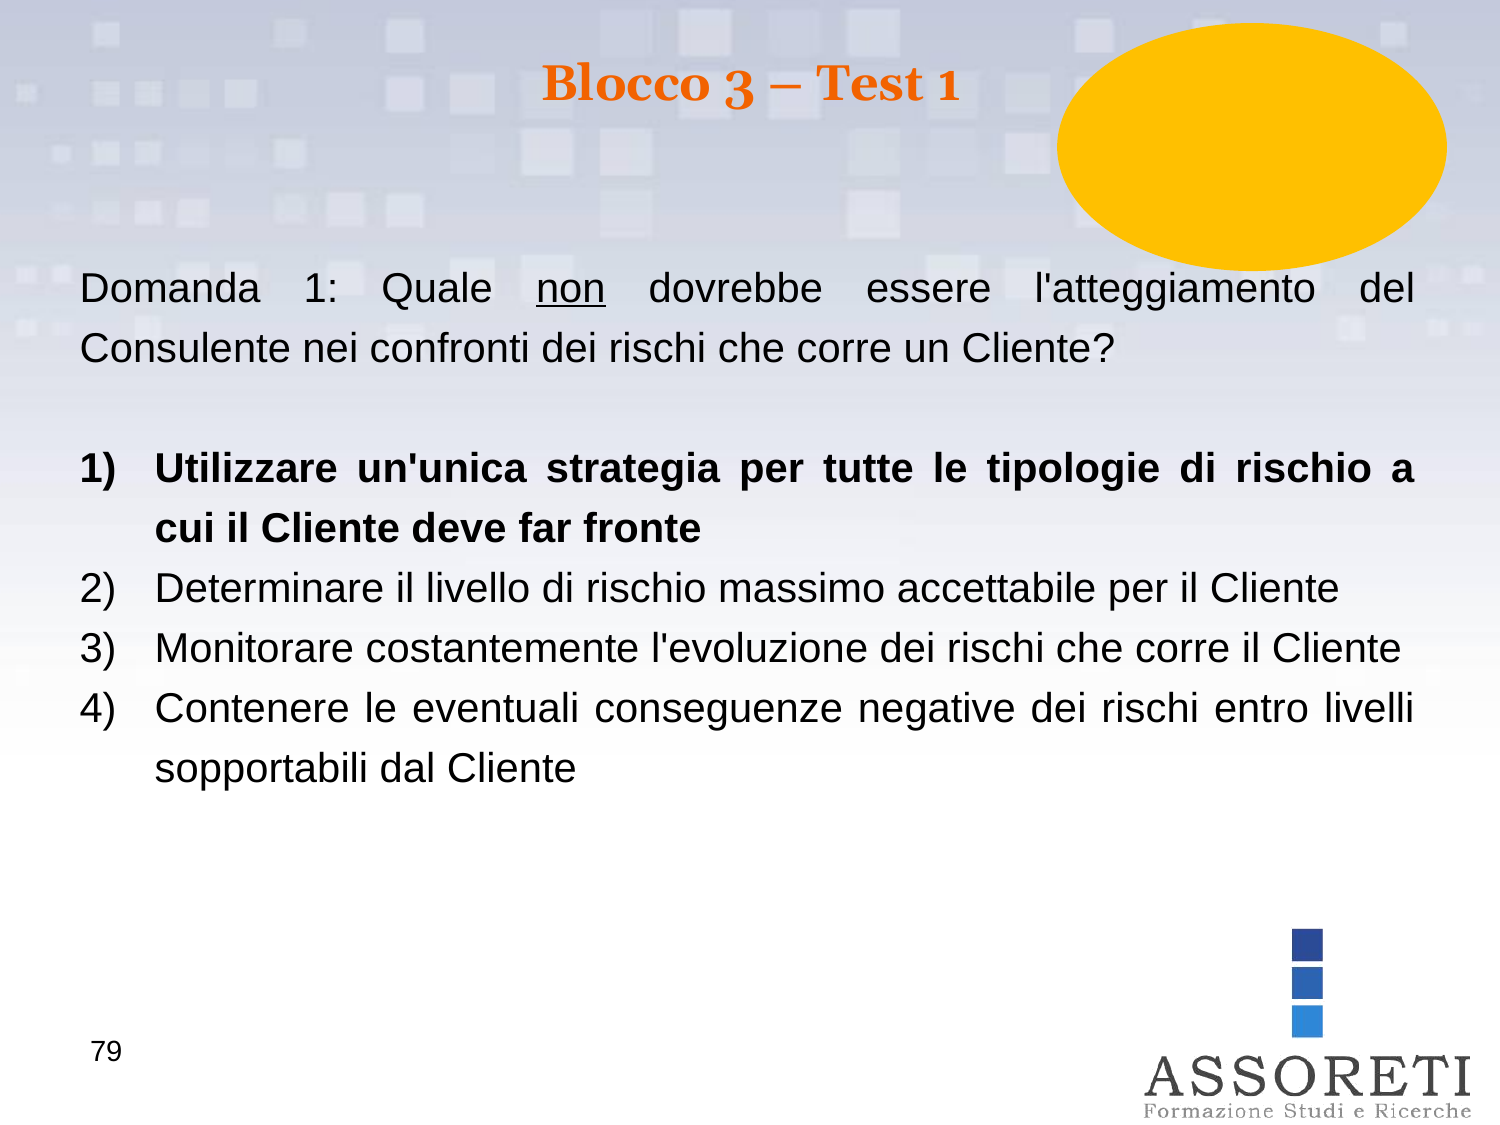

Blocco 3 – Test 1
Domanda 1: Quale non dovrebbe essere l'atteggiamento del Consulente nei confronti dei rischi che corre un Cliente?

Utilizzare un'unica strategia per tutte le tipologie di rischio a cui il Cliente deve far fronte
Determinare il livello di rischio massimo accettabile per il Cliente
Monitorare costantemente l'evoluzione dei rischi che corre il Cliente
Contenere le eventuali conseguenze negative dei rischi entro livelli sopportabili dal Cliente
79